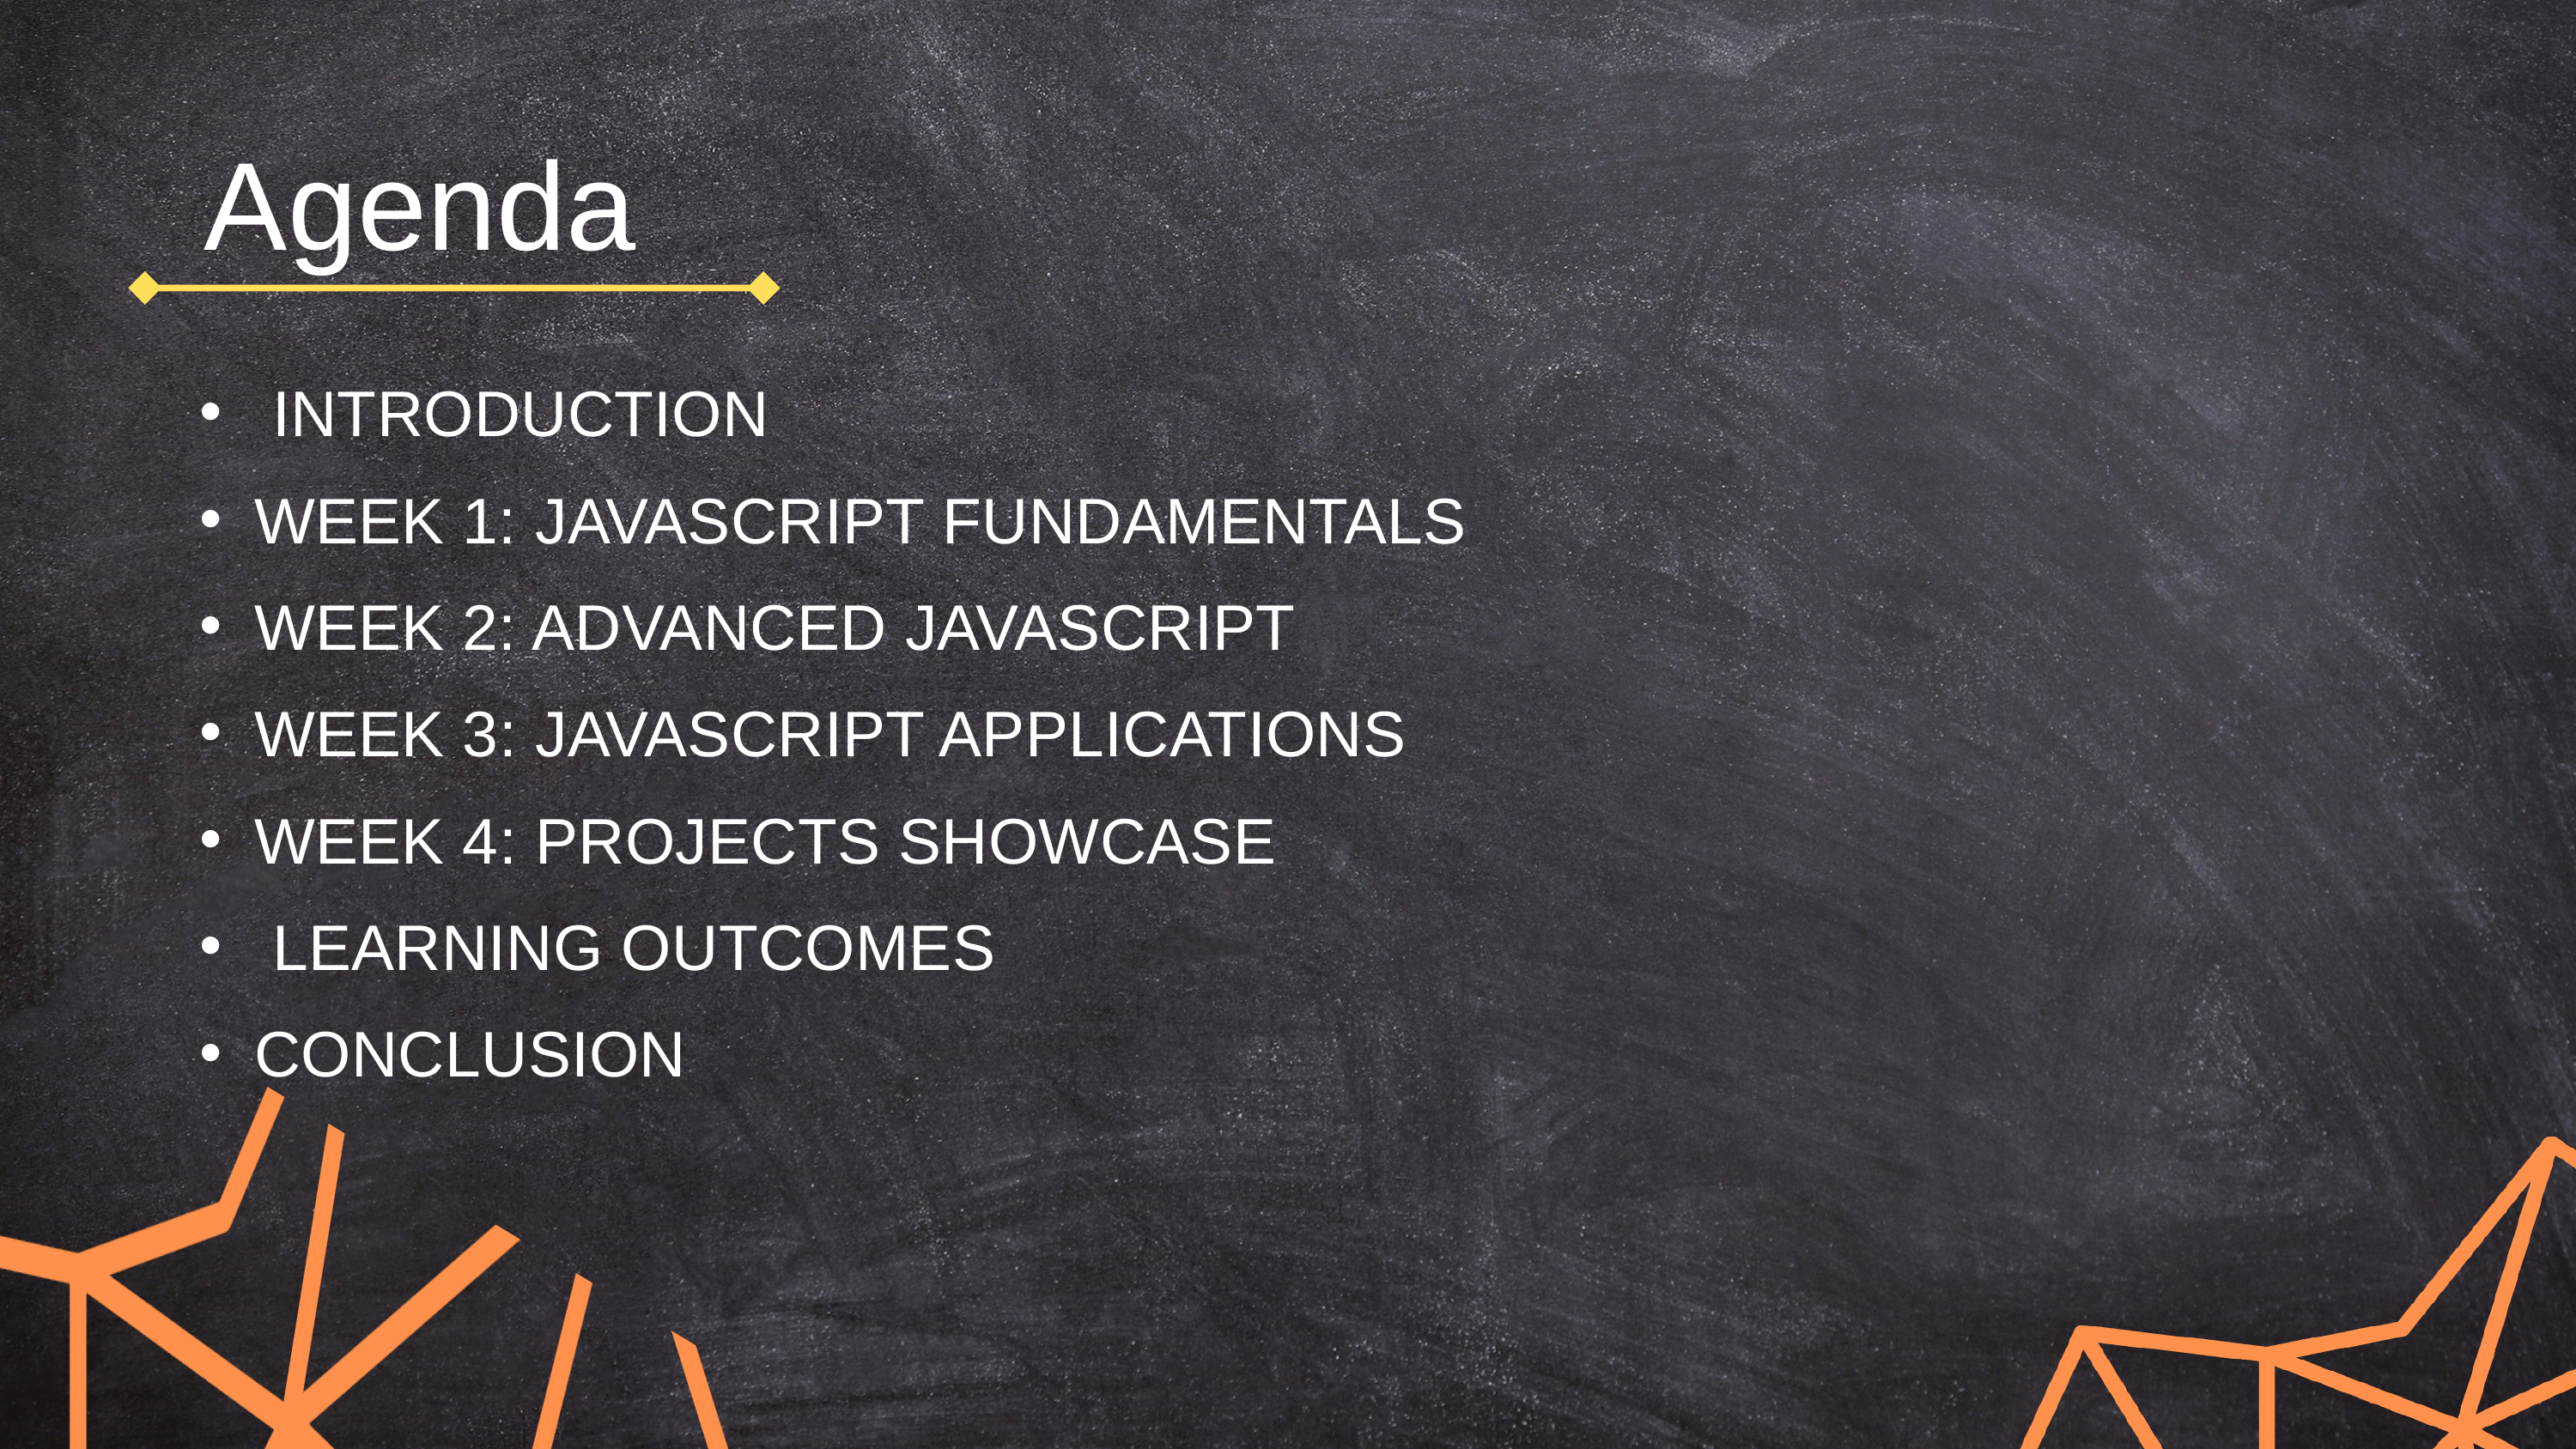

Agenda

 INTRODUCTION
WEEK 1: JAVASCRIPT FUNDAMENTALS
WEEK 2: ADVANCED JAVASCRIPT
WEEK 3: JAVASCRIPT APPLICATIONS
WEEK 4: PROJECTS SHOWCASE
 LEARNING OUTCOMES
CONCLUSION